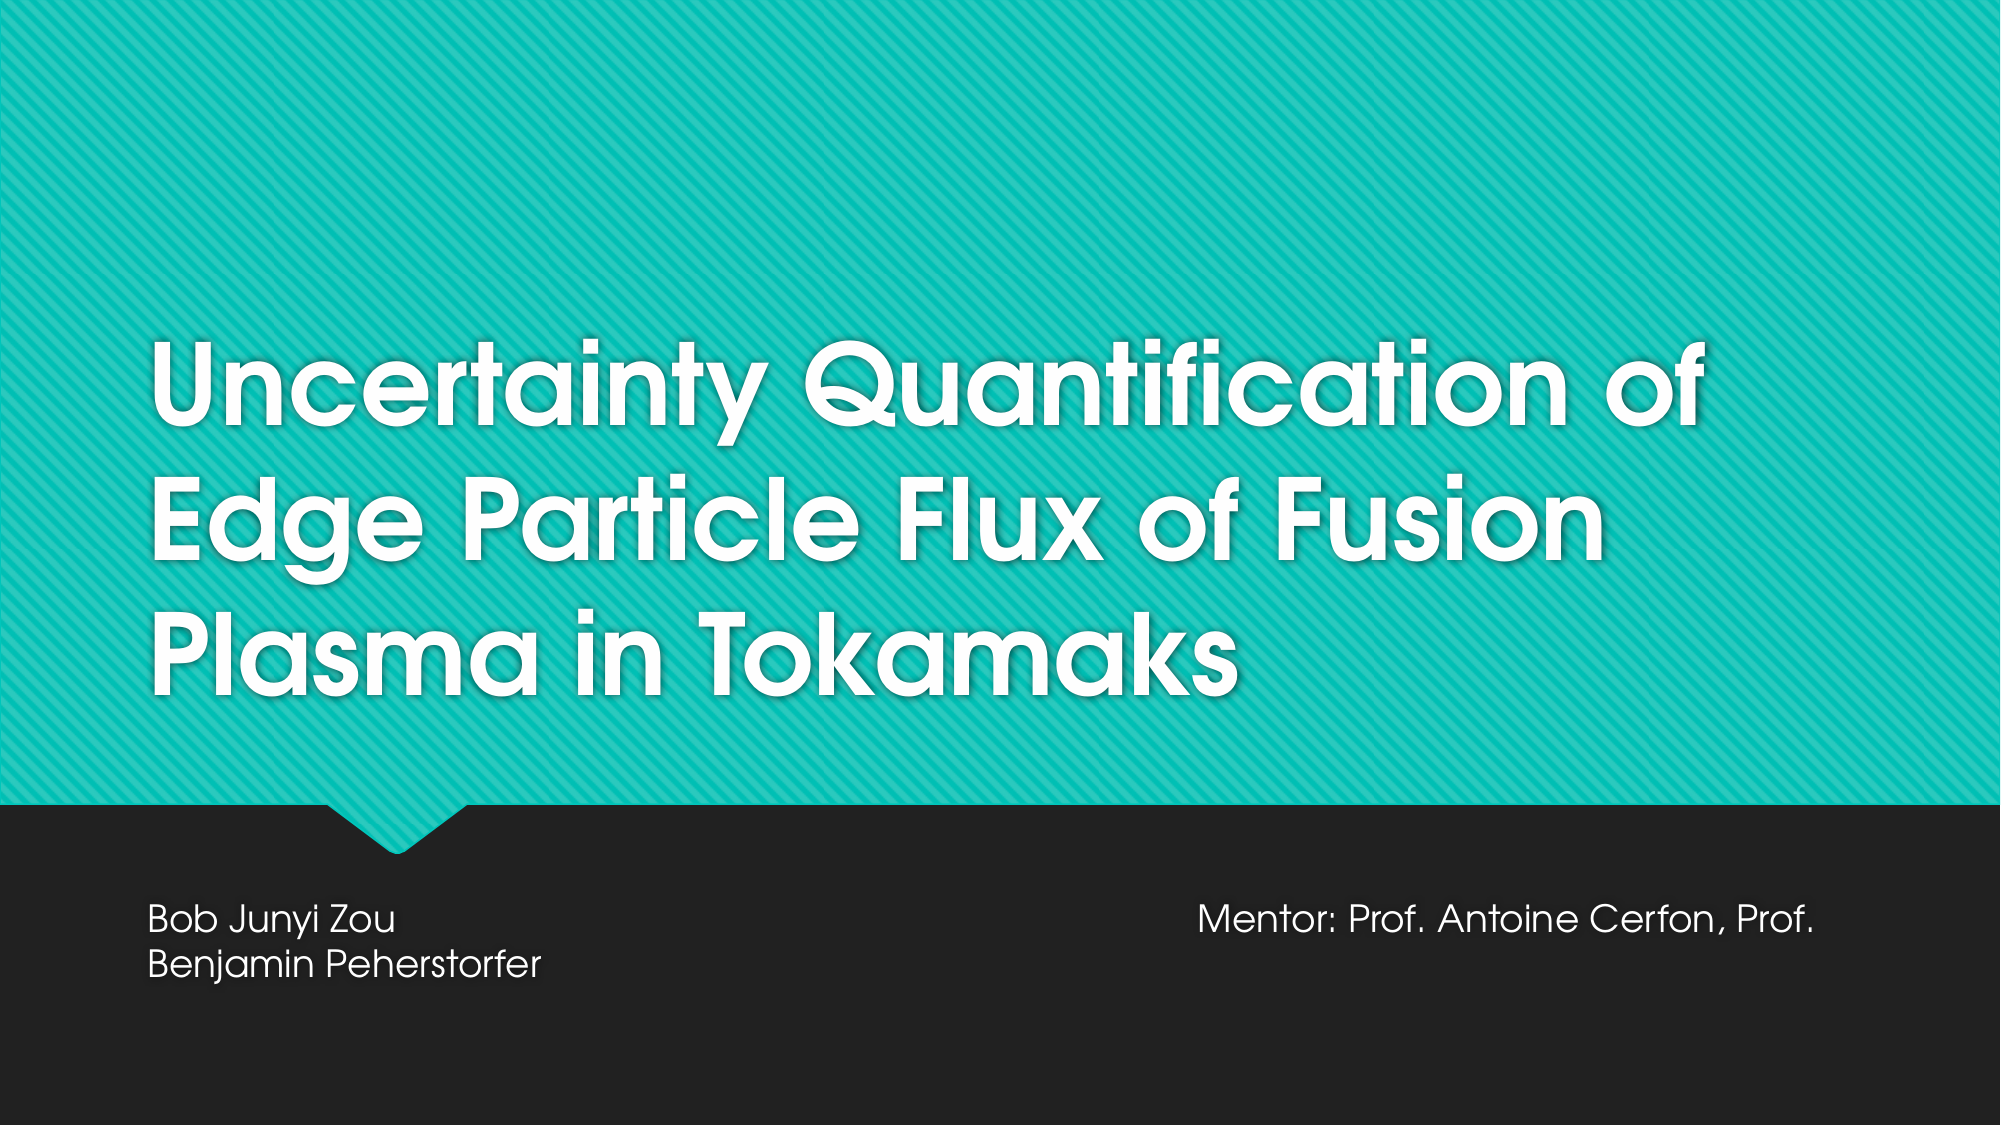

# Uncertainty Quantification of Edge Particle Flux of Fusion Plasma in Tokamaks
Bob Junyi Zou 						Mentor: Prof. Antoine Cerfon, Prof. Benjamin Peherstorfer